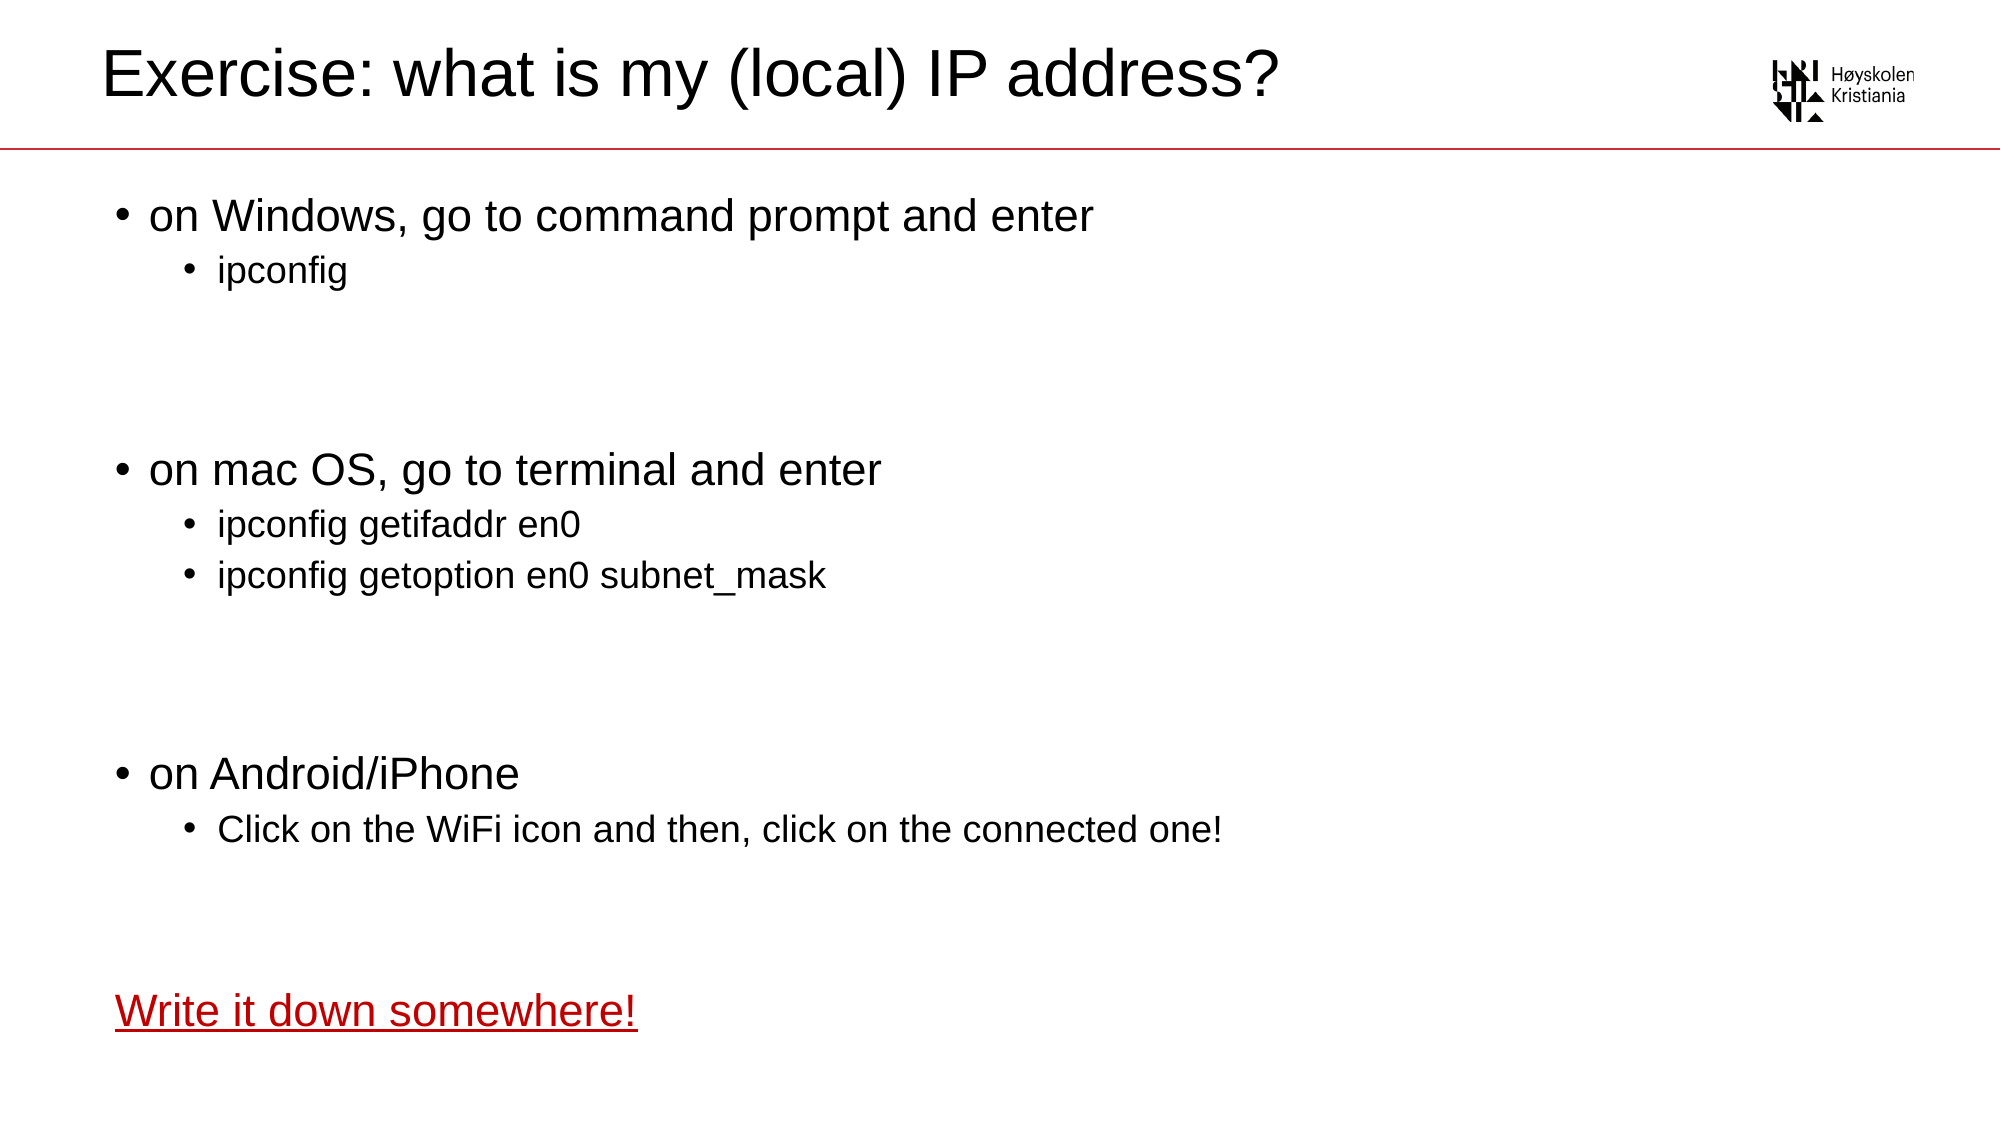

# Exercise: what is my (local) IP address?
on Windows, go to command prompt and enter
ipconfig

on mac OS, go to terminal and enter
ipconfig getifaddr en0
ipconfig getoption en0 subnet_mask

on Android/iPhone
Click on the WiFi icon and then, click on the connected one!

Write it down somewhere!